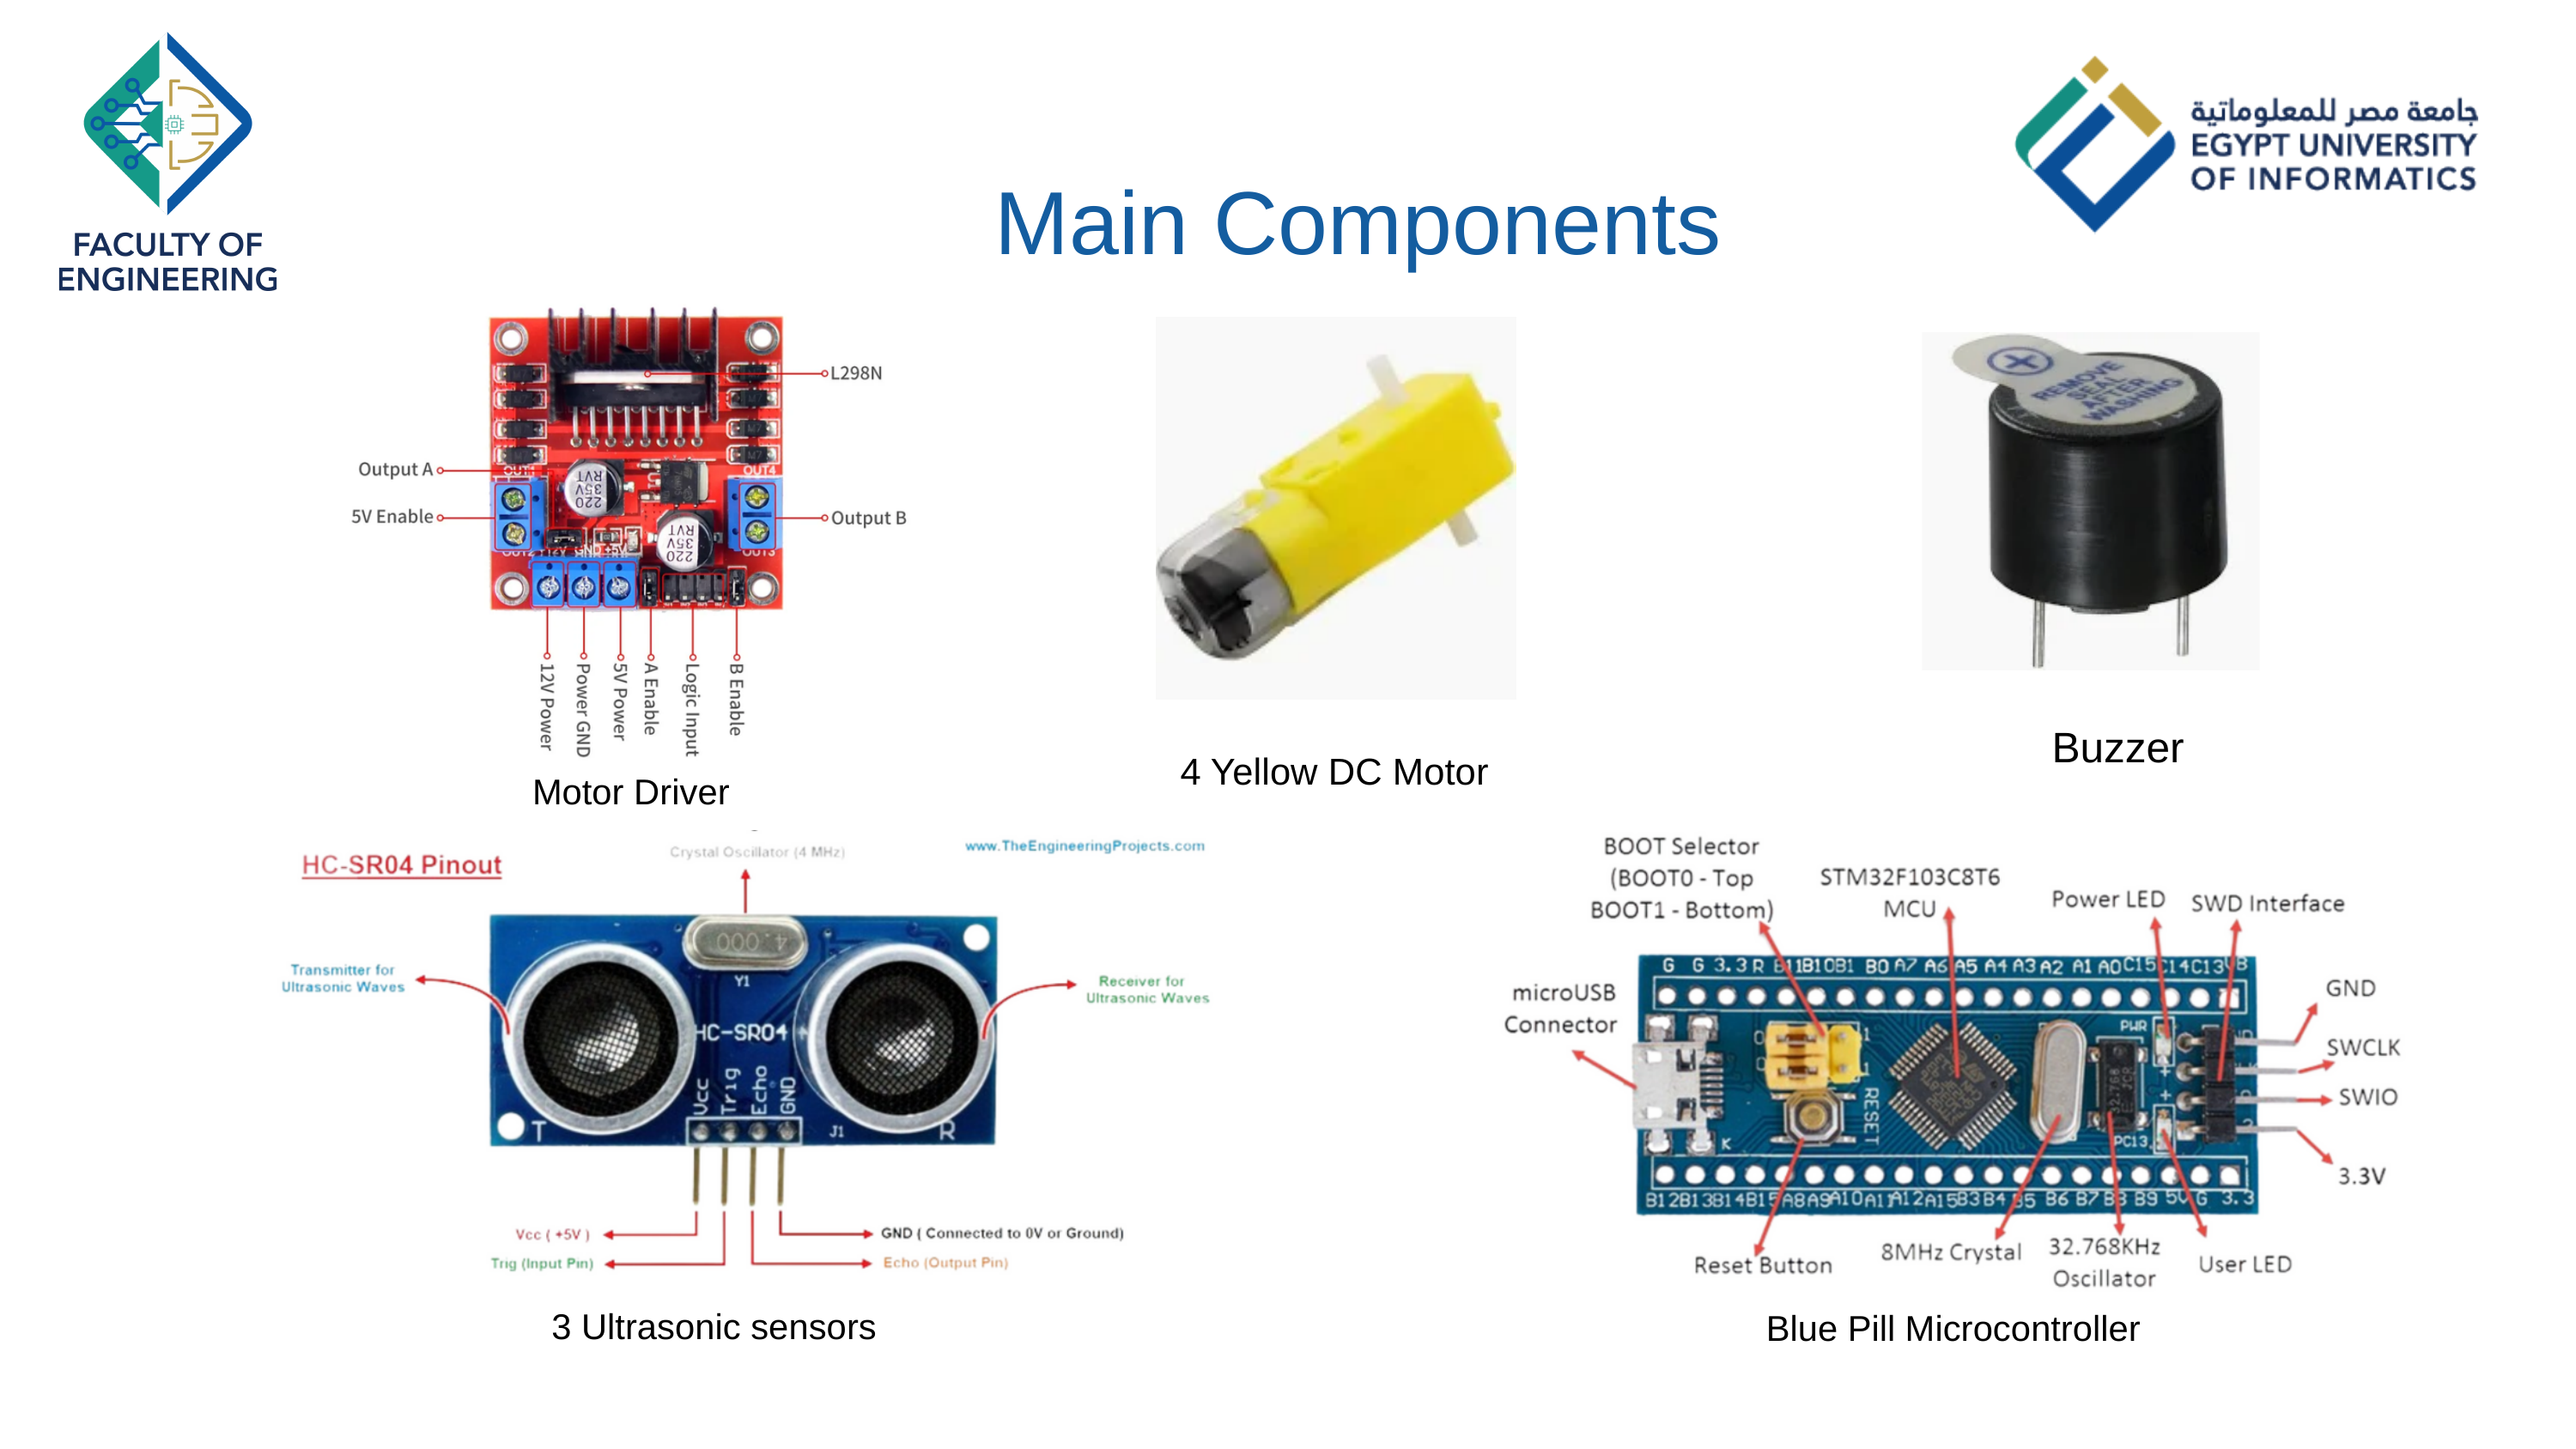

Main Components

Buzzer
4 Yellow DC Motor
Motor Driver

3 Ultrasonic sensors
Blue Pill Microcontroller